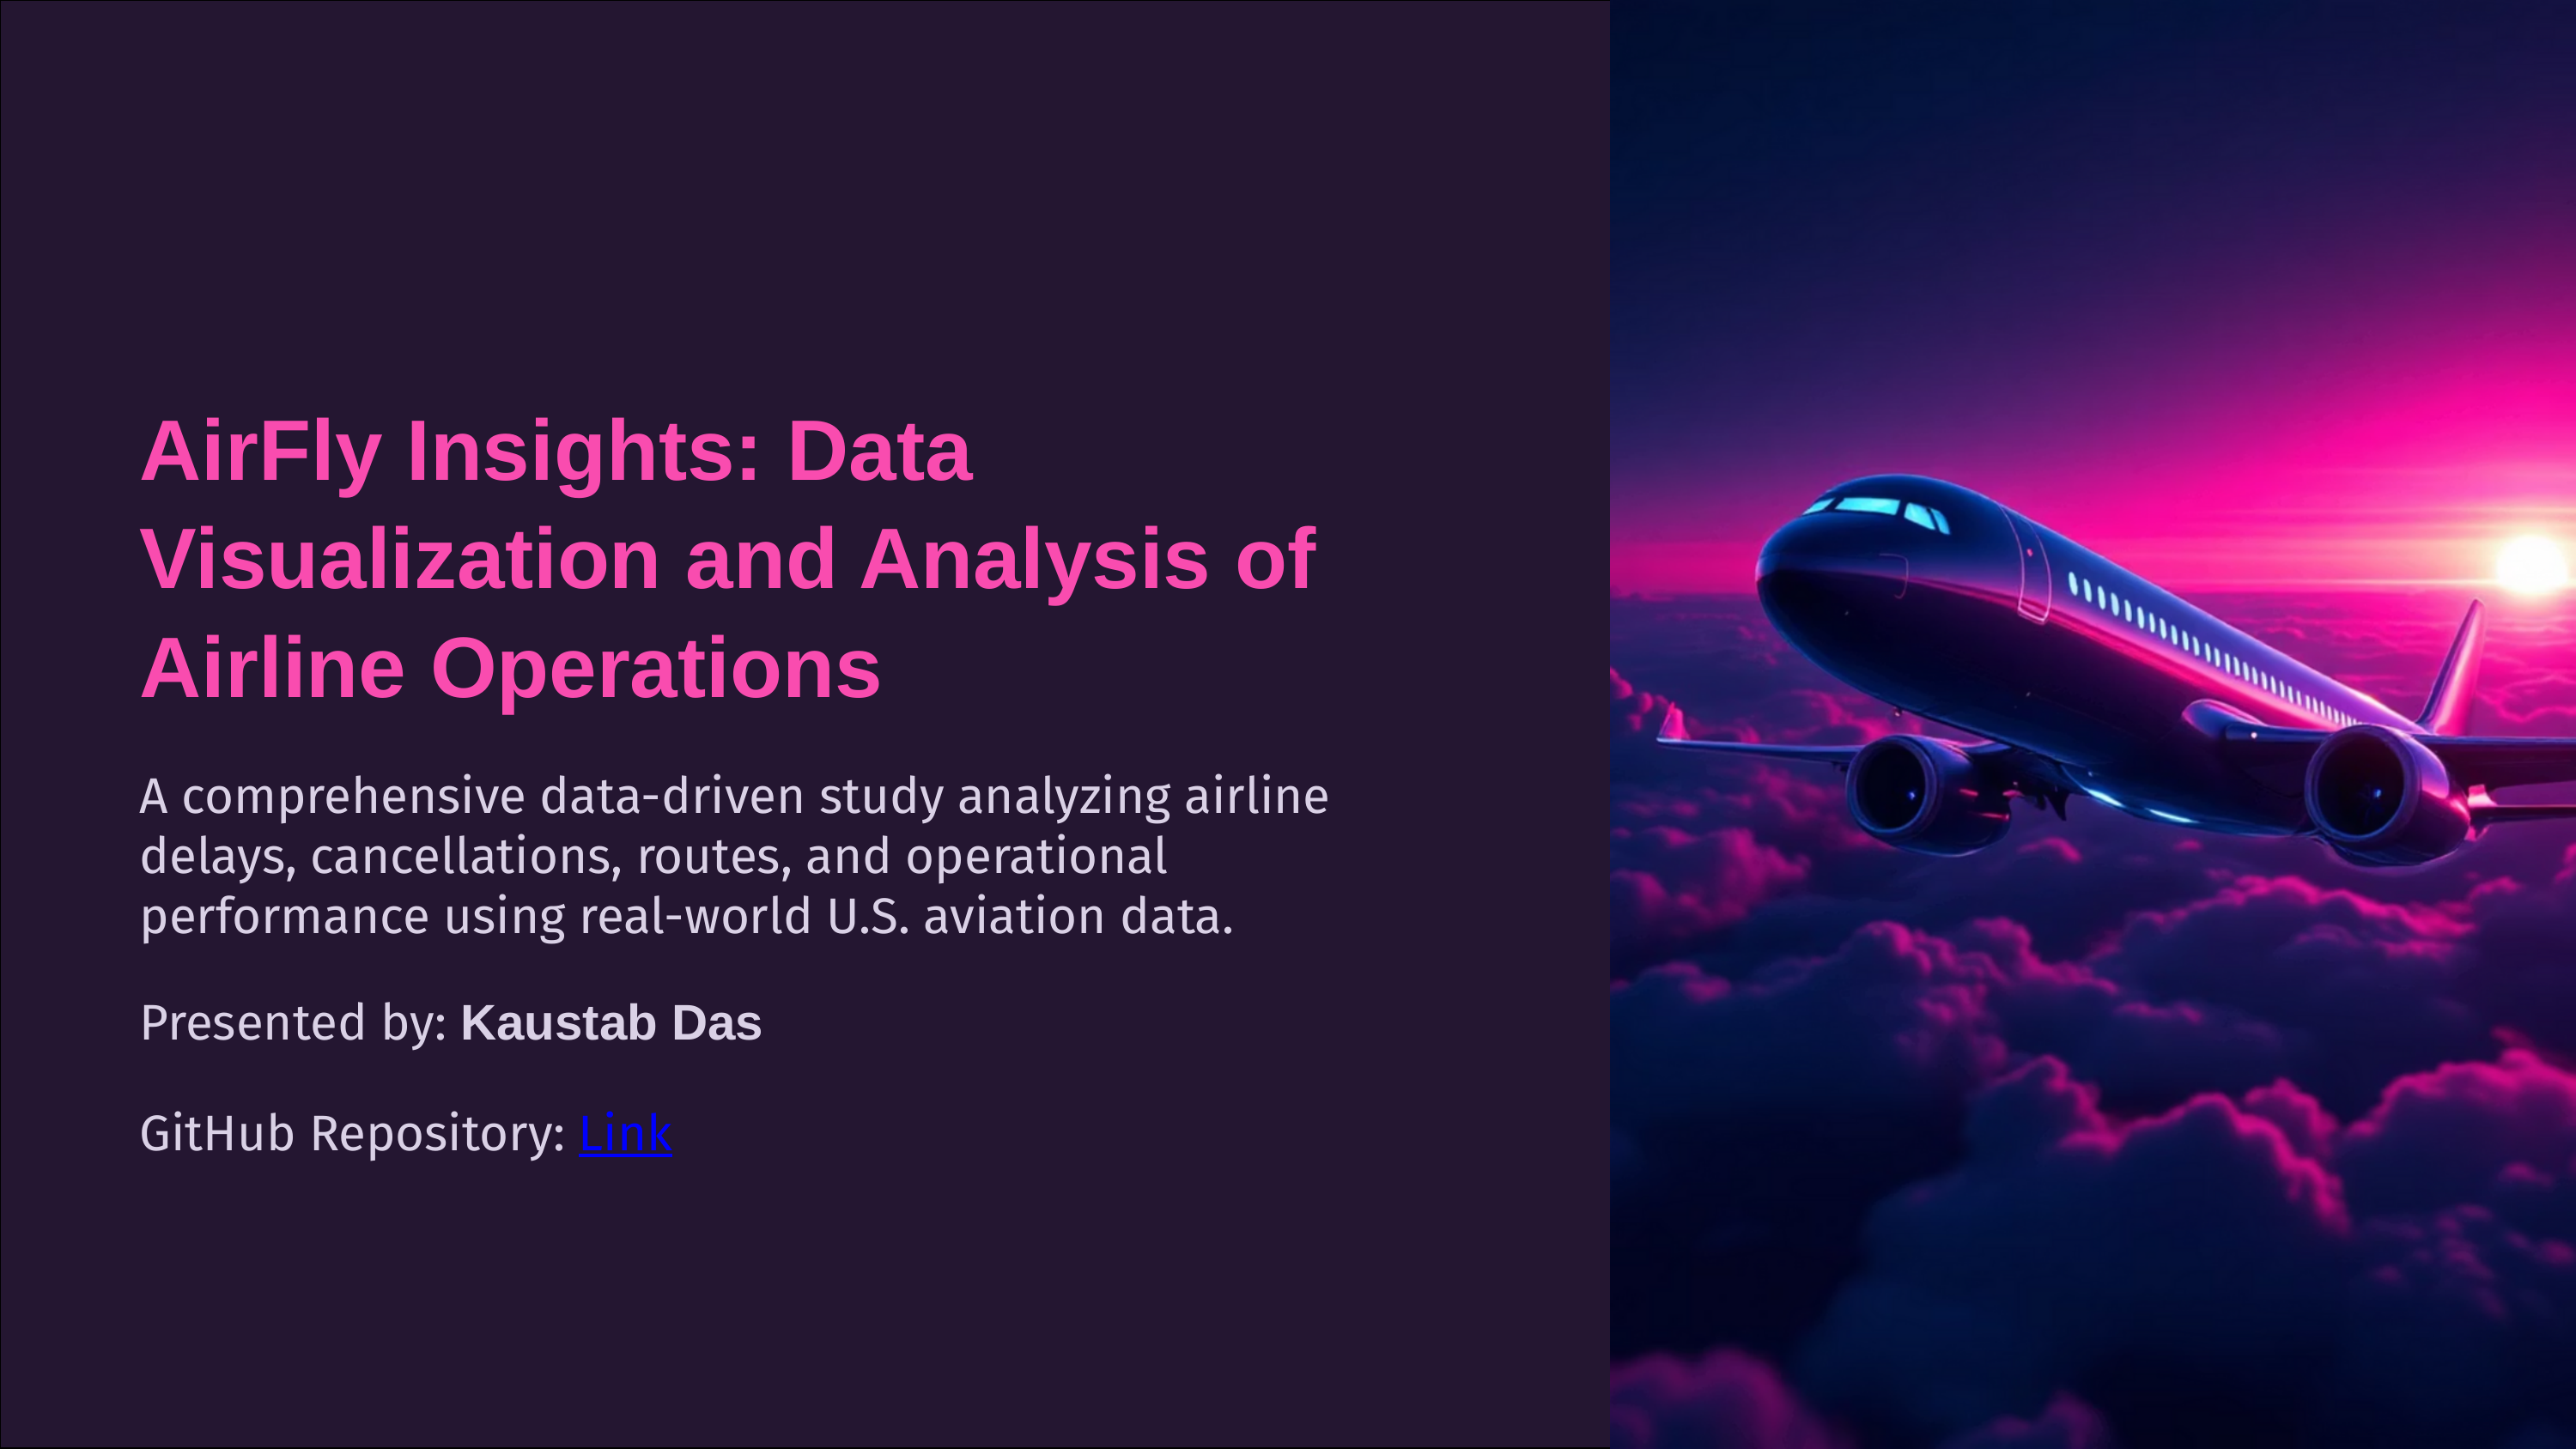

AirFly Insights: Data Visualization and Analysis of Airline Operations
A comprehensive data-driven study analyzing airline delays, cancellations, routes, and operational performance using real-world U.S. aviation data.
Presented by: Kaustab Das
GitHub Repository: Link